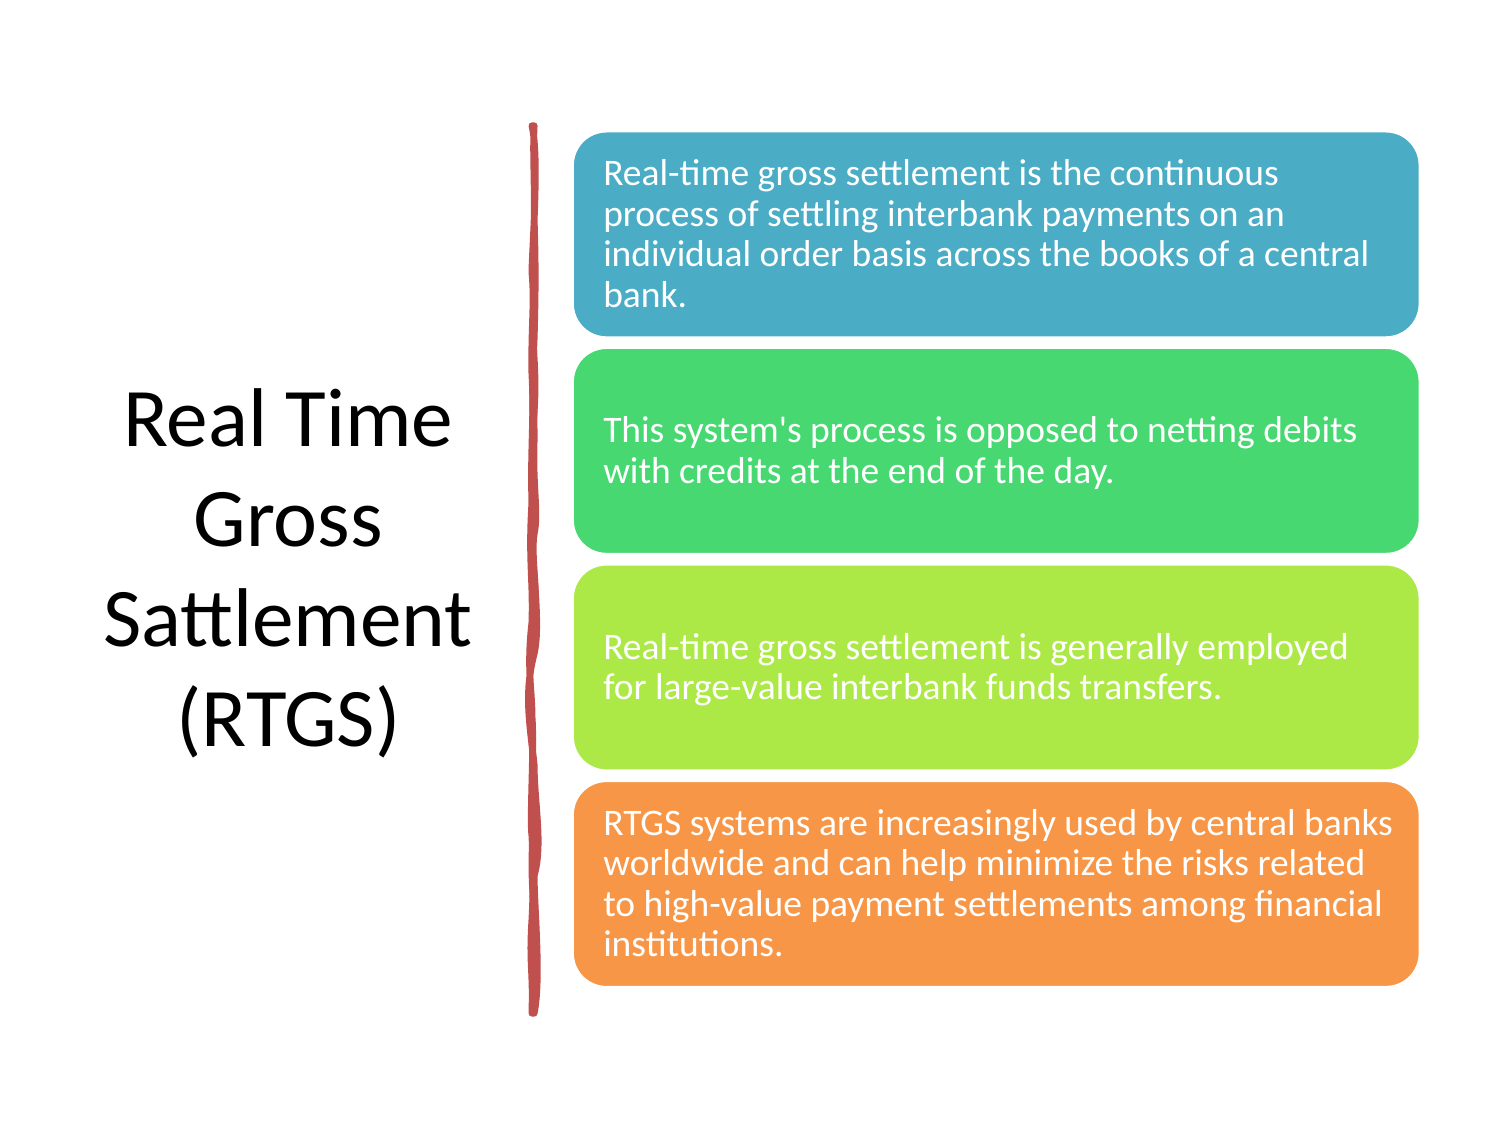

Real-time gross settlement is the continuous process of settling interbank payments on an individual order basis across the books of a central bank.
This system's process is opposed to netting debits with credits at the end of the day.
Real-time gross settlement is generally employed for large-value interbank funds transfers.
RTGS systems are increasingly used by central banks worldwide and can help minimize the risks related to high-value payment settlements among financial institutions.
# Real Time Gross Sattlement (RTGS)

58